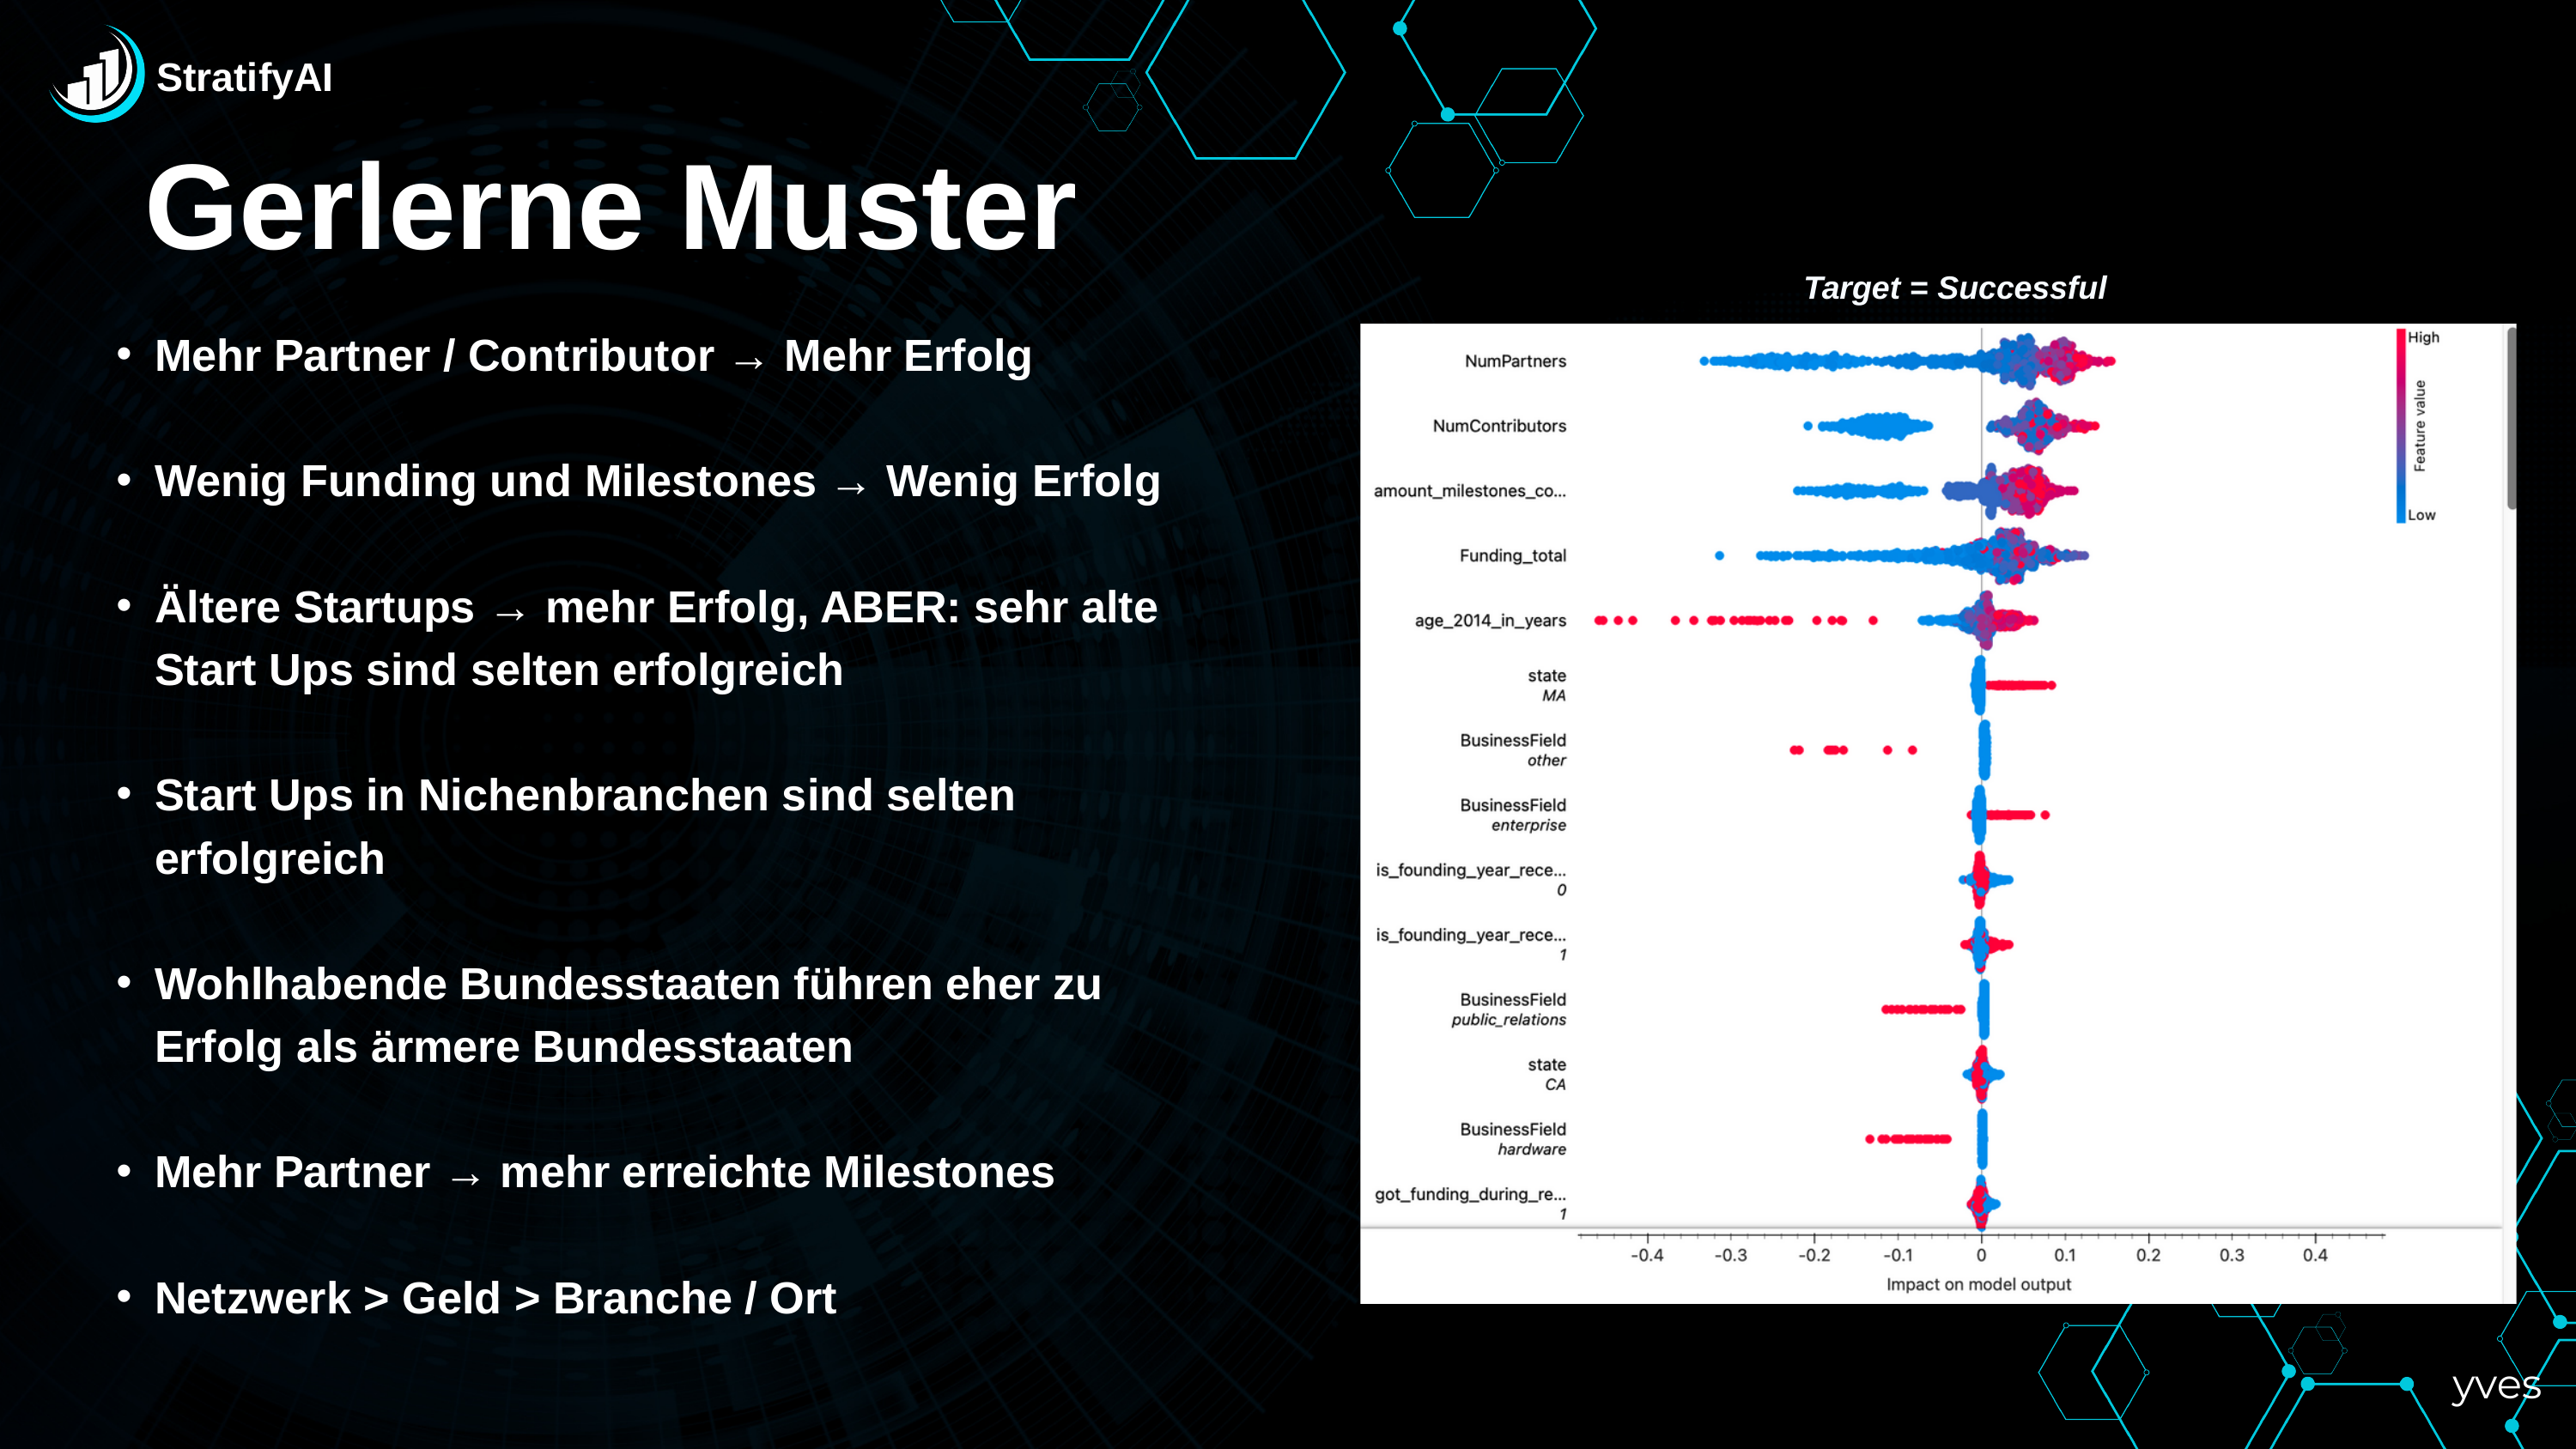

StratifyAI
Gerlerne Muster
Target = Successful
Mehr Partner / Contributor → Mehr Erfolg

Wenig Funding und Milestones → Wenig Erfolg

Ältere Startups → mehr Erfolg, ABER: sehr alte Start Ups sind selten erfolgreich

Start Ups in Nichenbranchen sind selten erfolgreich

Wohlhabende Bundesstaaten führen eher zu Erfolg als ärmere Bundesstaaten

Mehr Partner → mehr erreichte Milestones

Netzwerk > Geld > Branche / Ort

yves